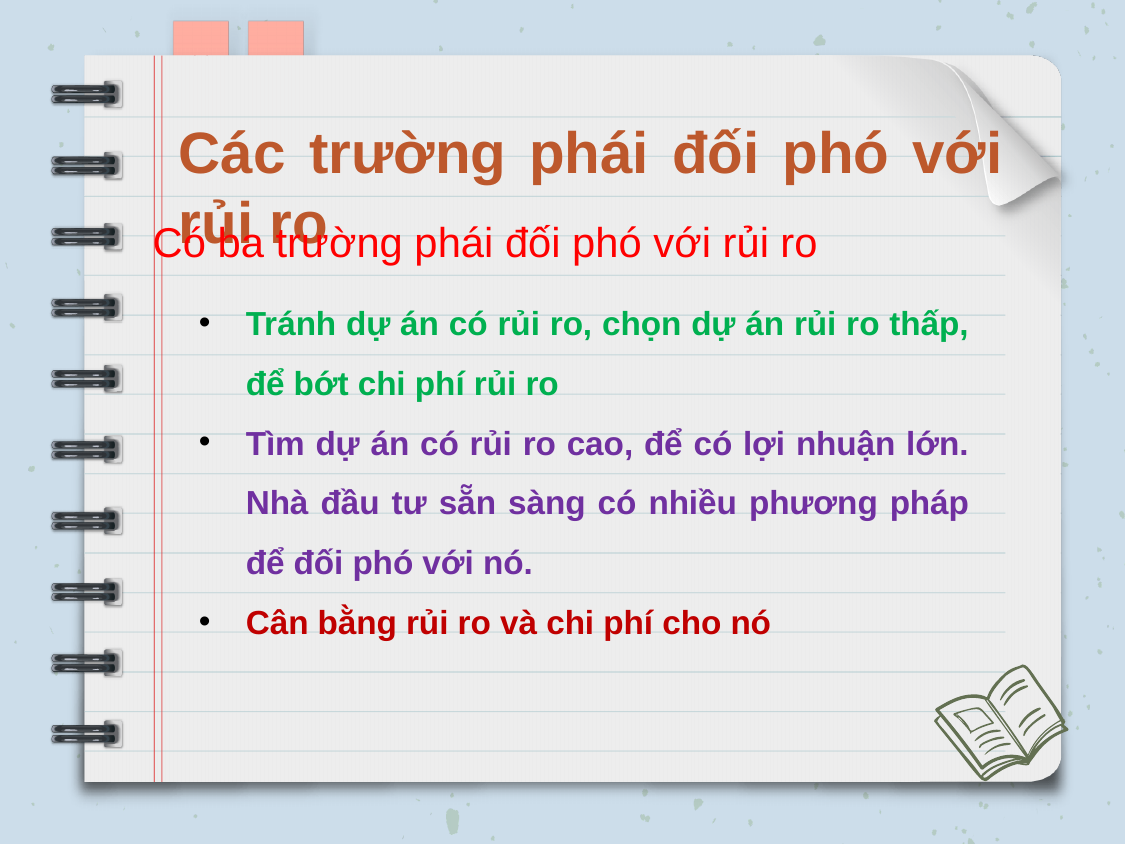

Các trường phái đối phó với rủi ro
Có ba trường phái đối phó với rủi ro
Tránh dự án có rủi ro, chọn dự án rủi ro thấp, để bớt chi phí rủi ro
Tìm dự án có rủi ro cao, để có lợi nhuận lớn. Nhà đầu tư sẵn sàng có nhiều phương pháp để đối phó với nó.
Cân bằng rủi ro và chi phí cho nó